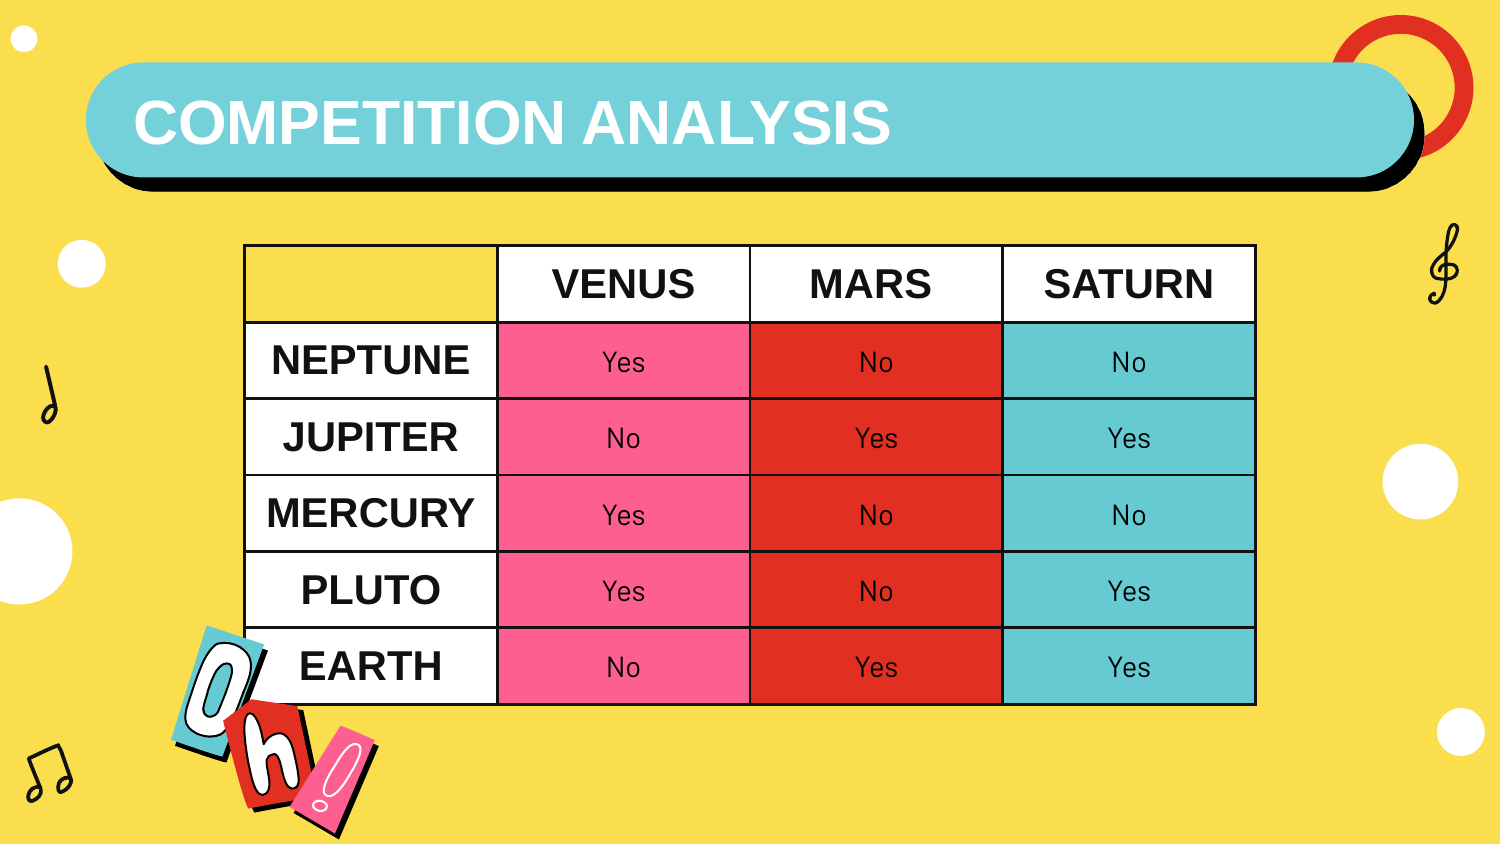

# COMPETITION ANALYSIS
|  | VENUS | MARS | SATURN |
| --- | --- | --- | --- |
| NEPTUNE | Yes | No | No |
| JUPITER | No | Yes | Yes |
| MERCURY | Yes | No | No |
| PLUTO | Yes | No | Yes |
| EARTH | No | Yes | Yes |